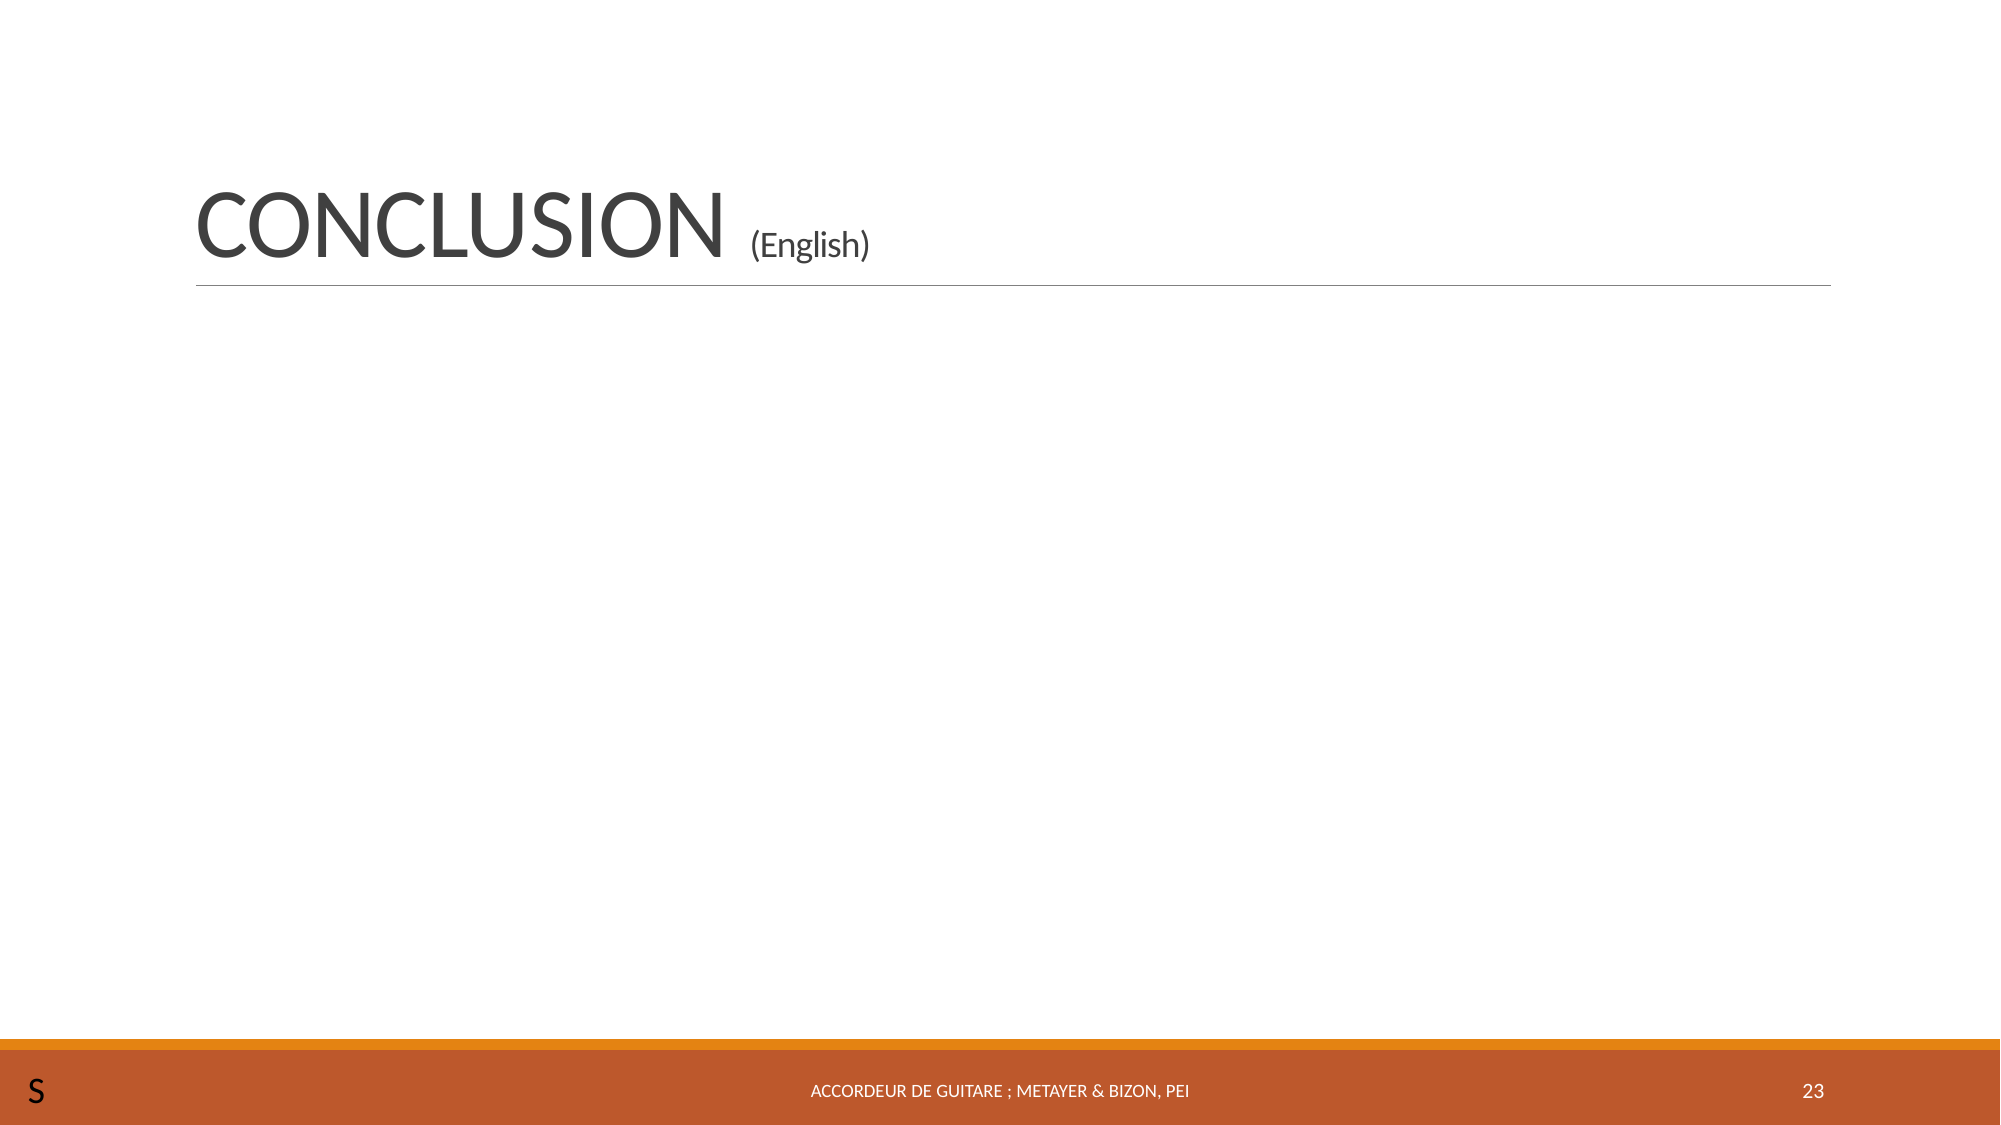

# CONCLUSION (English)

S
ACCORDEUR DE GUITARE ; METAYER & BIZON, PEI
23